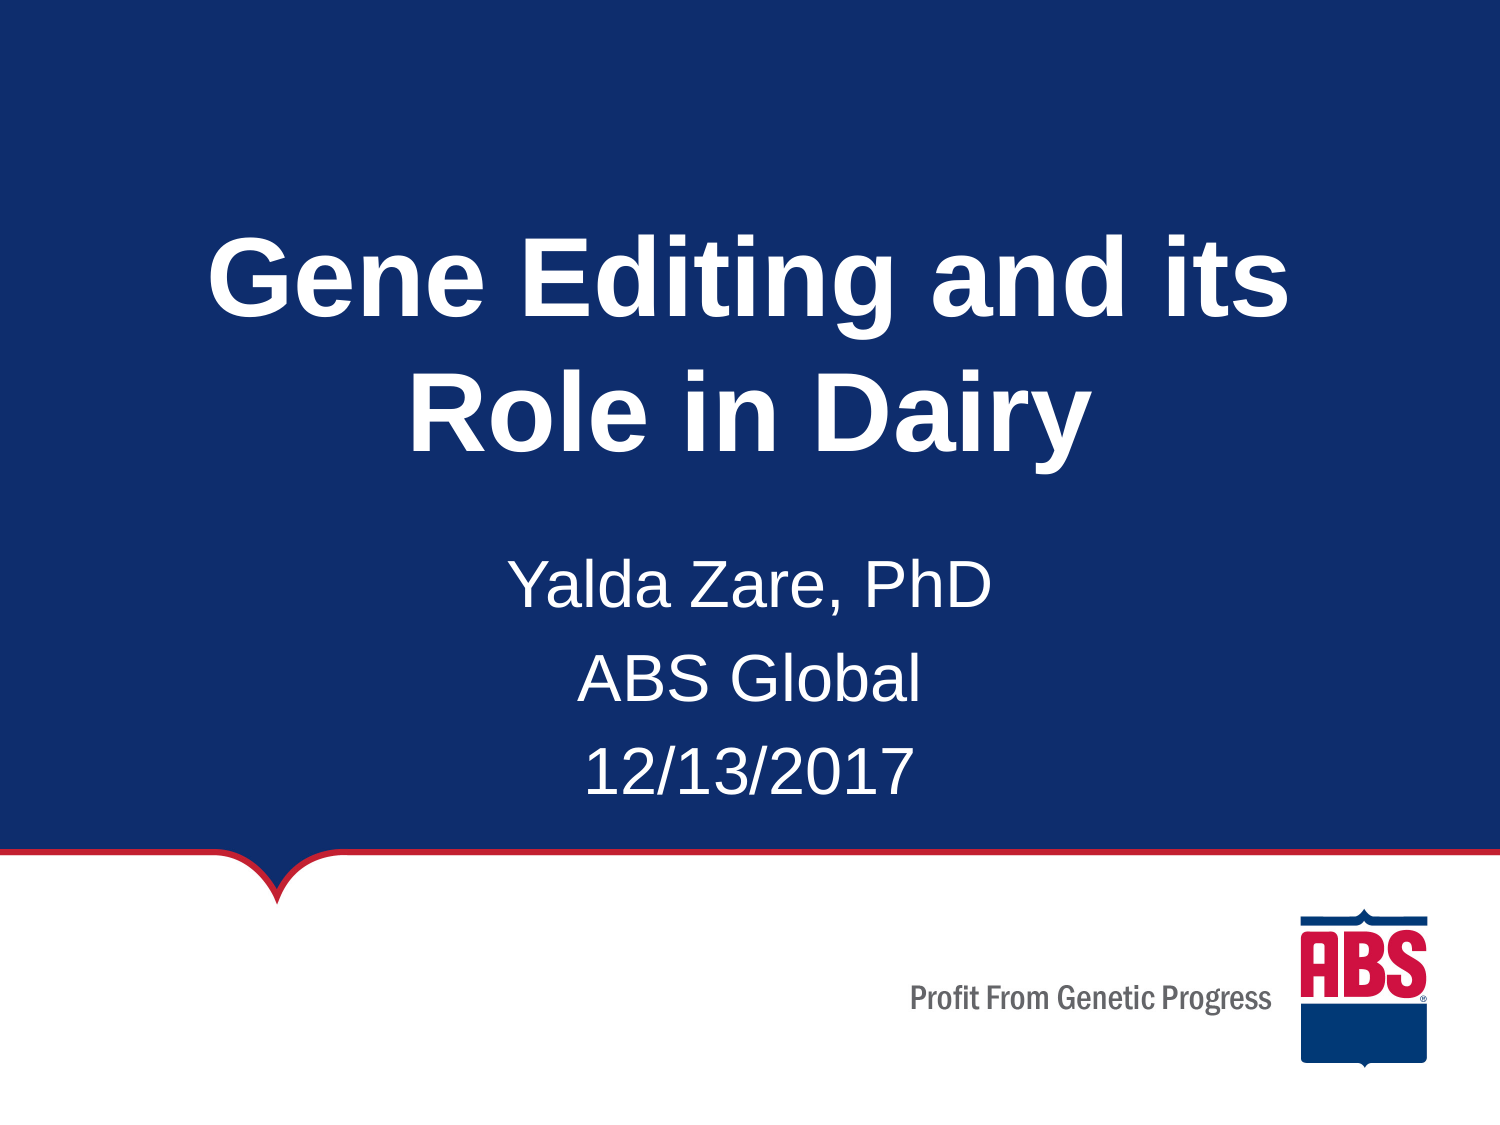

# Gene Editing and its Role in Dairy
Yalda Zare, PhD
ABS Global
12/13/2017